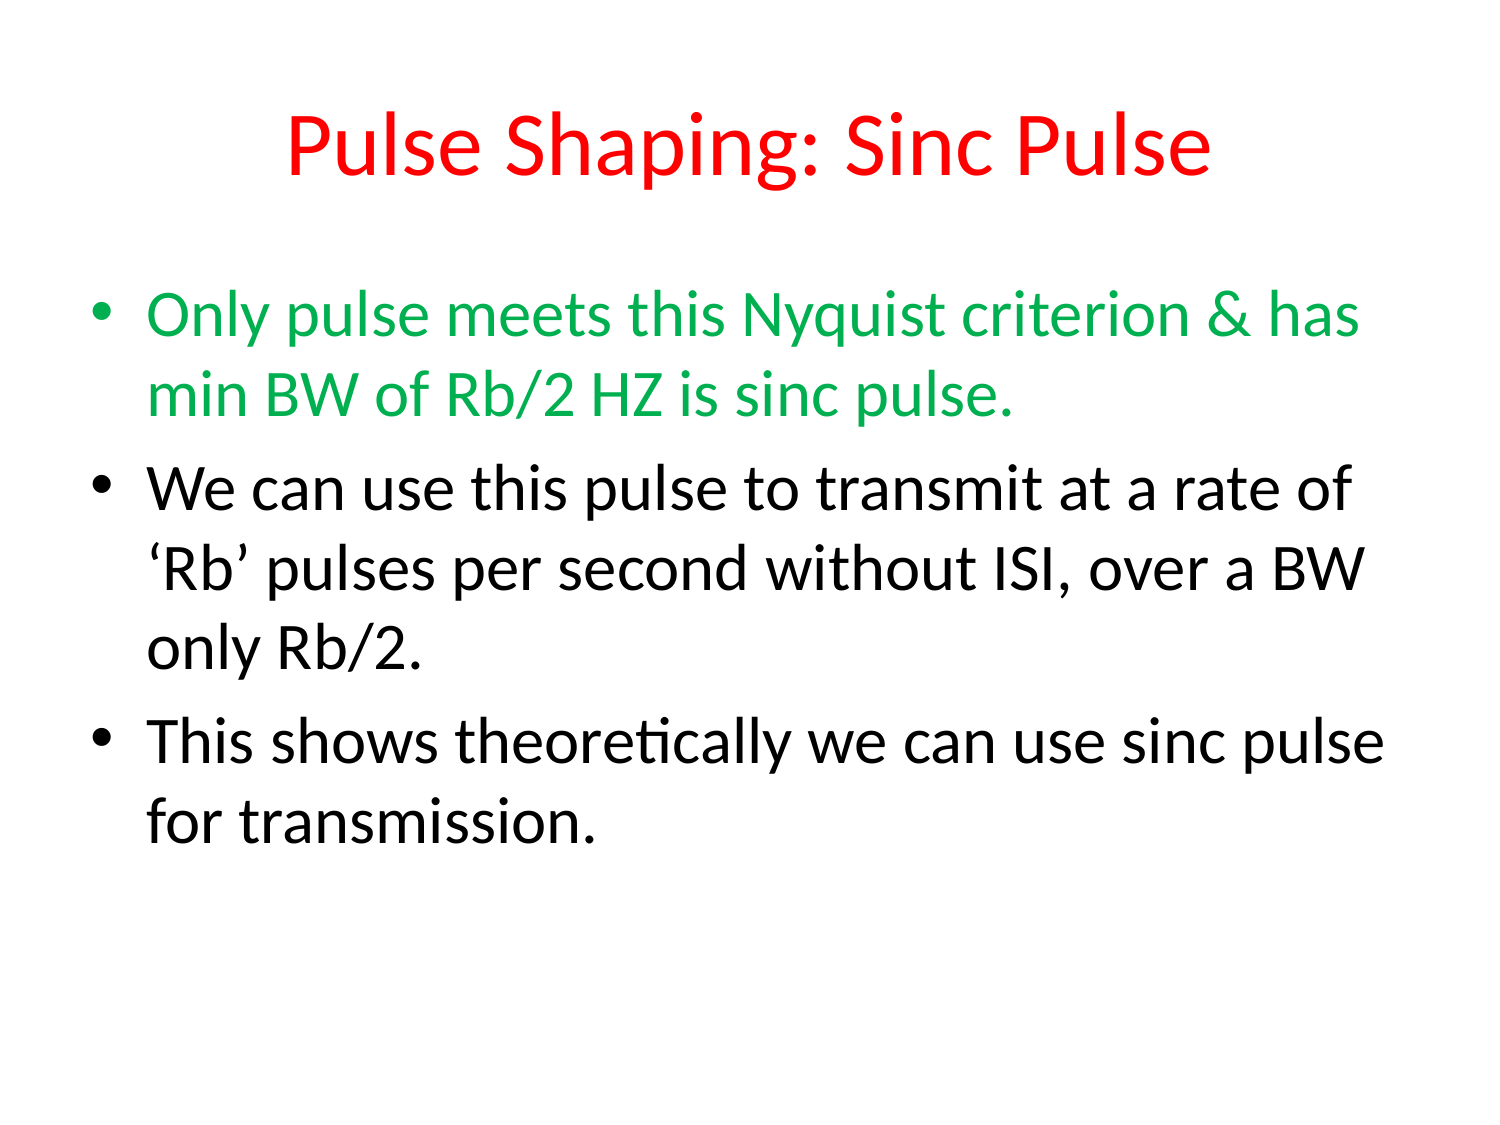

# Pulse Shaping: Sinc Pulse
Only pulse meets this Nyquist criterion & has min BW of Rb/2 HZ is sinc pulse.
We can use this pulse to transmit at a rate of ‘Rb’ pulses per second without ISI, over a BW only Rb/2.
This shows theoretically we can use sinc pulse for transmission.